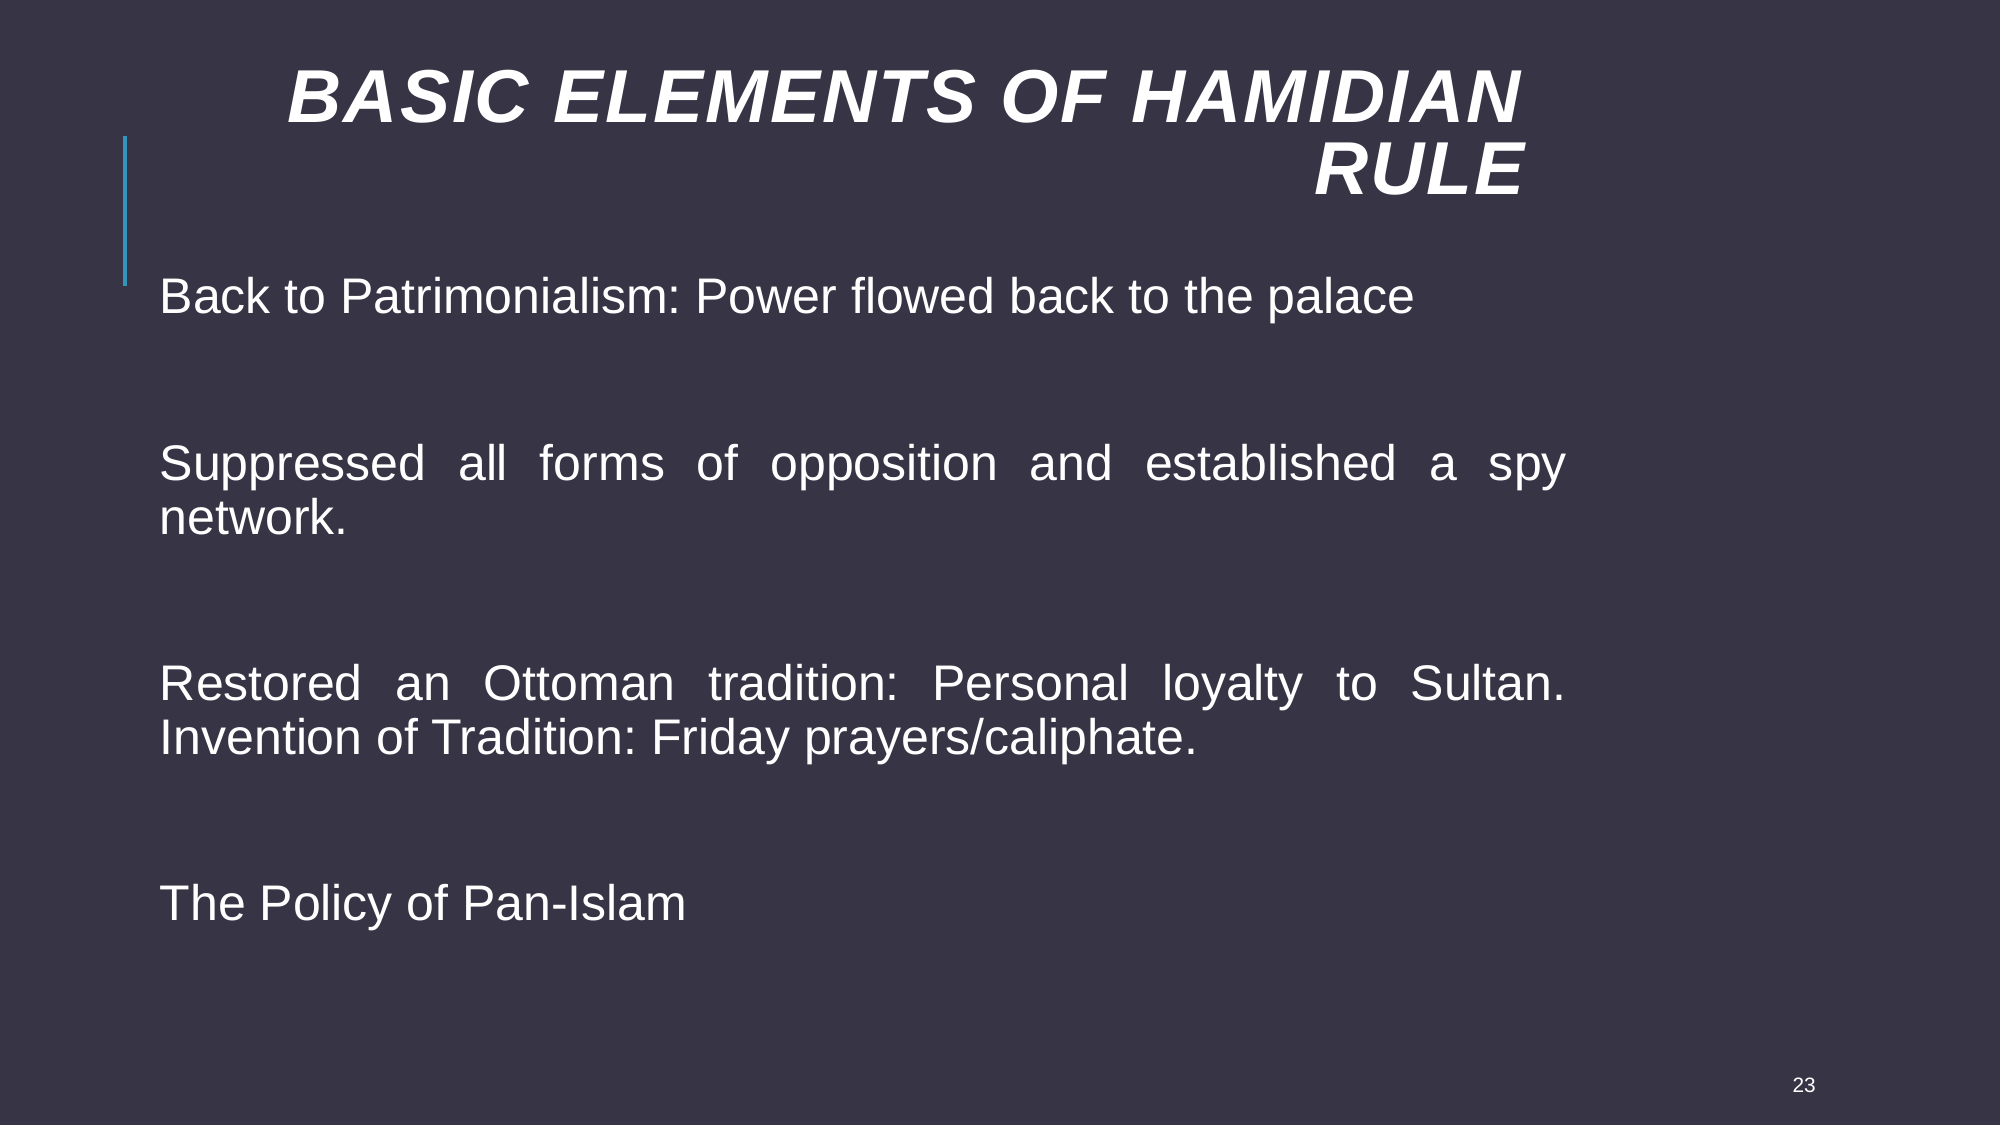

# BasIc Elements of HAMIDIAN Rule
Back to Patrimonialism: Power flowed back to the palace

Suppressed all forms of opposition and established a spy network.

Restored an Ottoman tradition: Personal loyalty to Sultan. Invention of Tradition: Friday prayers/caliphate.

The Policy of Pan-Islam

23